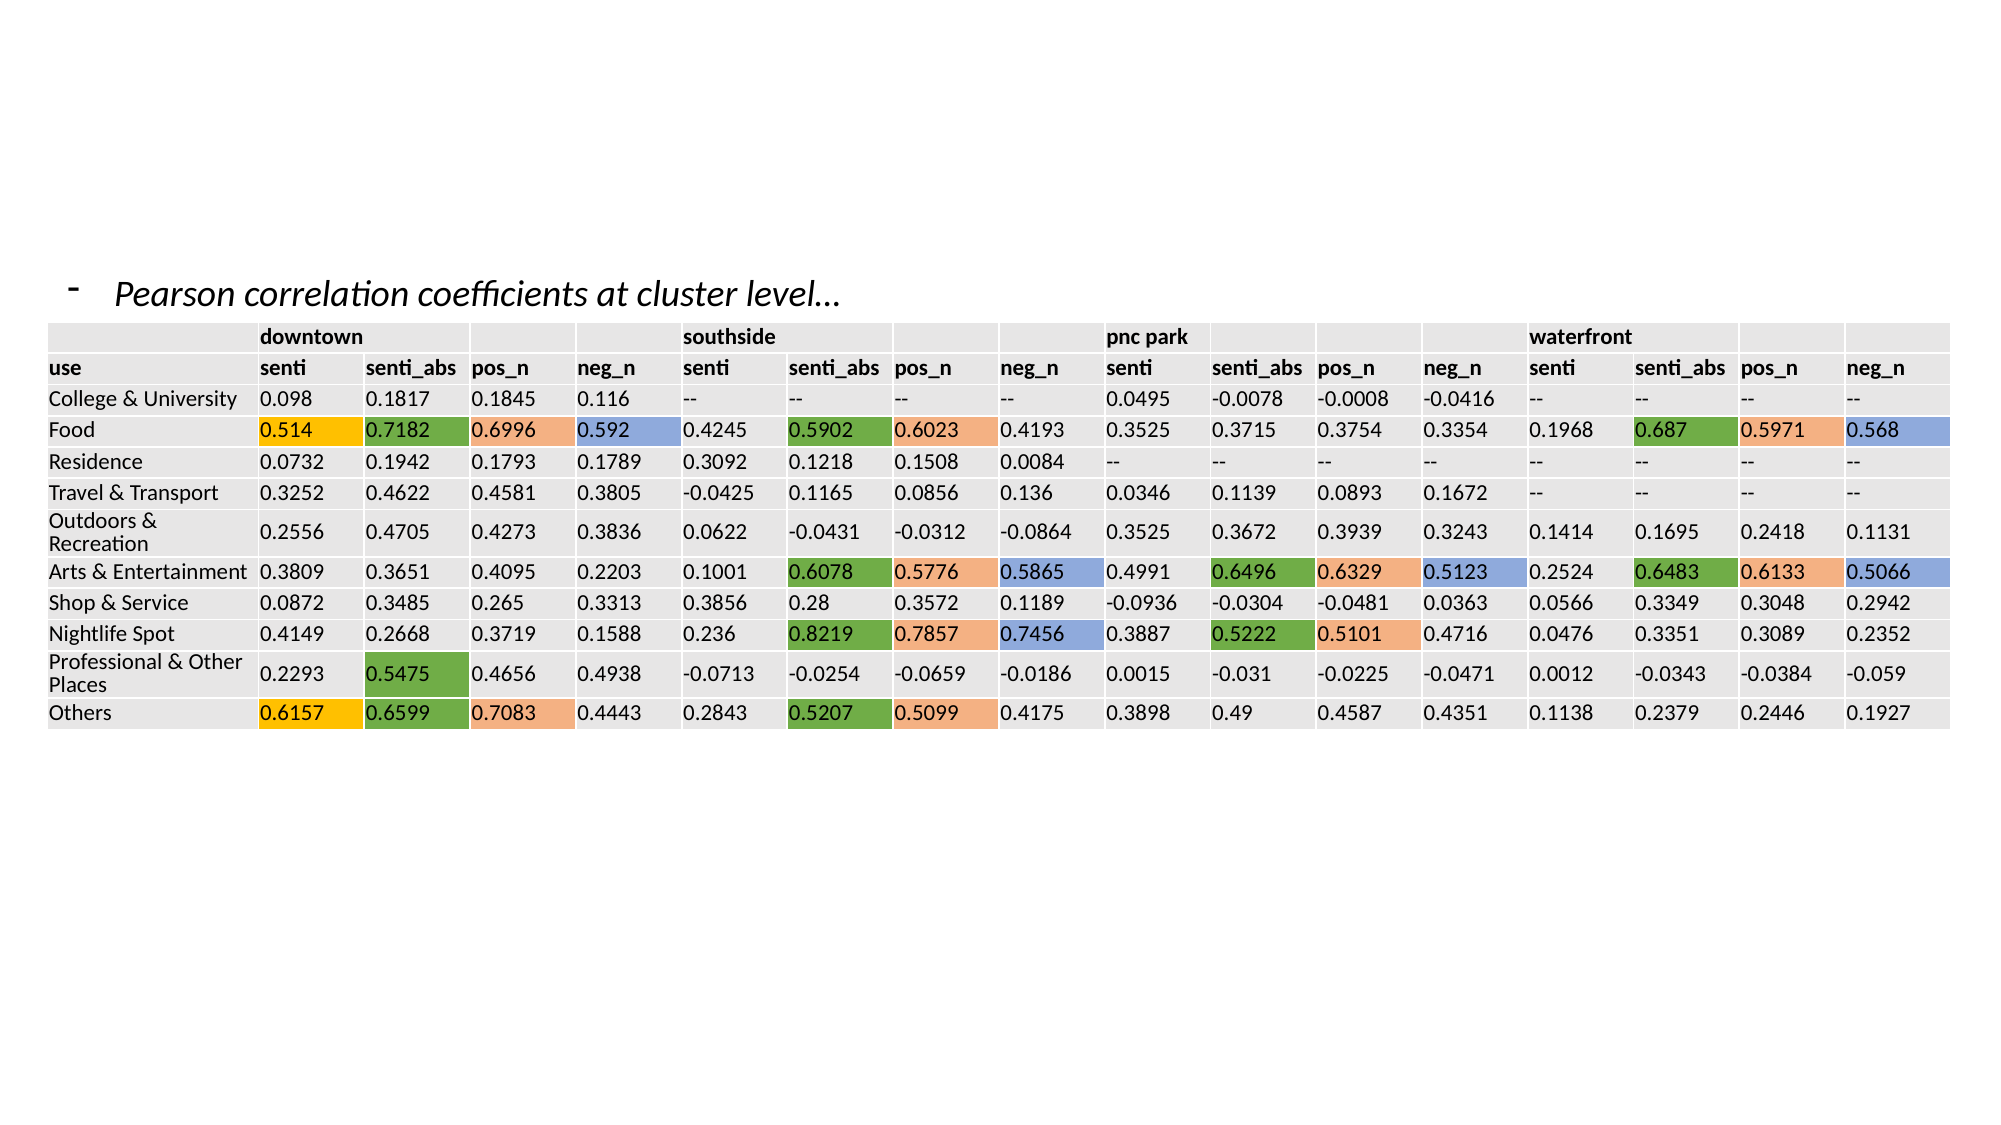

Pearson correlation coefficients at cluster level…
|  | downtown |  |  |  | southside |  |  |  | pnc park |  |  |  | waterfront |  |  |  |
| --- | --- | --- | --- | --- | --- | --- | --- | --- | --- | --- | --- | --- | --- | --- | --- | --- |
| use | senti | senti\_abs | pos\_n | neg\_n | senti | senti\_abs | pos\_n | neg\_n | senti | senti\_abs | pos\_n | neg\_n | senti | senti\_abs | pos\_n | neg\_n |
| College & University | 0.098 | 0.1817 | 0.1845 | 0.116 | -- | -- | -- | -- | 0.0495 | -0.0078 | -0.0008 | -0.0416 | -- | -- | -- | -- |
| Food | 0.514 | 0.7182 | 0.6996 | 0.592 | 0.4245 | 0.5902 | 0.6023 | 0.4193 | 0.3525 | 0.3715 | 0.3754 | 0.3354 | 0.1968 | 0.687 | 0.5971 | 0.568 |
| Residence | 0.0732 | 0.1942 | 0.1793 | 0.1789 | 0.3092 | 0.1218 | 0.1508 | 0.0084 | -- | -- | -- | -- | -- | -- | -- | -- |
| Travel & Transport | 0.3252 | 0.4622 | 0.4581 | 0.3805 | -0.0425 | 0.1165 | 0.0856 | 0.136 | 0.0346 | 0.1139 | 0.0893 | 0.1672 | -- | -- | -- | -- |
| Outdoors & Recreation | 0.2556 | 0.4705 | 0.4273 | 0.3836 | 0.0622 | -0.0431 | -0.0312 | -0.0864 | 0.3525 | 0.3672 | 0.3939 | 0.3243 | 0.1414 | 0.1695 | 0.2418 | 0.1131 |
| Arts & Entertainment | 0.3809 | 0.3651 | 0.4095 | 0.2203 | 0.1001 | 0.6078 | 0.5776 | 0.5865 | 0.4991 | 0.6496 | 0.6329 | 0.5123 | 0.2524 | 0.6483 | 0.6133 | 0.5066 |
| Shop & Service | 0.0872 | 0.3485 | 0.265 | 0.3313 | 0.3856 | 0.28 | 0.3572 | 0.1189 | -0.0936 | -0.0304 | -0.0481 | 0.0363 | 0.0566 | 0.3349 | 0.3048 | 0.2942 |
| Nightlife Spot | 0.4149 | 0.2668 | 0.3719 | 0.1588 | 0.236 | 0.8219 | 0.7857 | 0.7456 | 0.3887 | 0.5222 | 0.5101 | 0.4716 | 0.0476 | 0.3351 | 0.3089 | 0.2352 |
| Professional & Other Places | 0.2293 | 0.5475 | 0.4656 | 0.4938 | -0.0713 | -0.0254 | -0.0659 | -0.0186 | 0.0015 | -0.031 | -0.0225 | -0.0471 | 0.0012 | -0.0343 | -0.0384 | -0.059 |
| Others | 0.6157 | 0.6599 | 0.7083 | 0.4443 | 0.2843 | 0.5207 | 0.5099 | 0.4175 | 0.3898 | 0.49 | 0.4587 | 0.4351 | 0.1138 | 0.2379 | 0.2446 | 0.1927 |